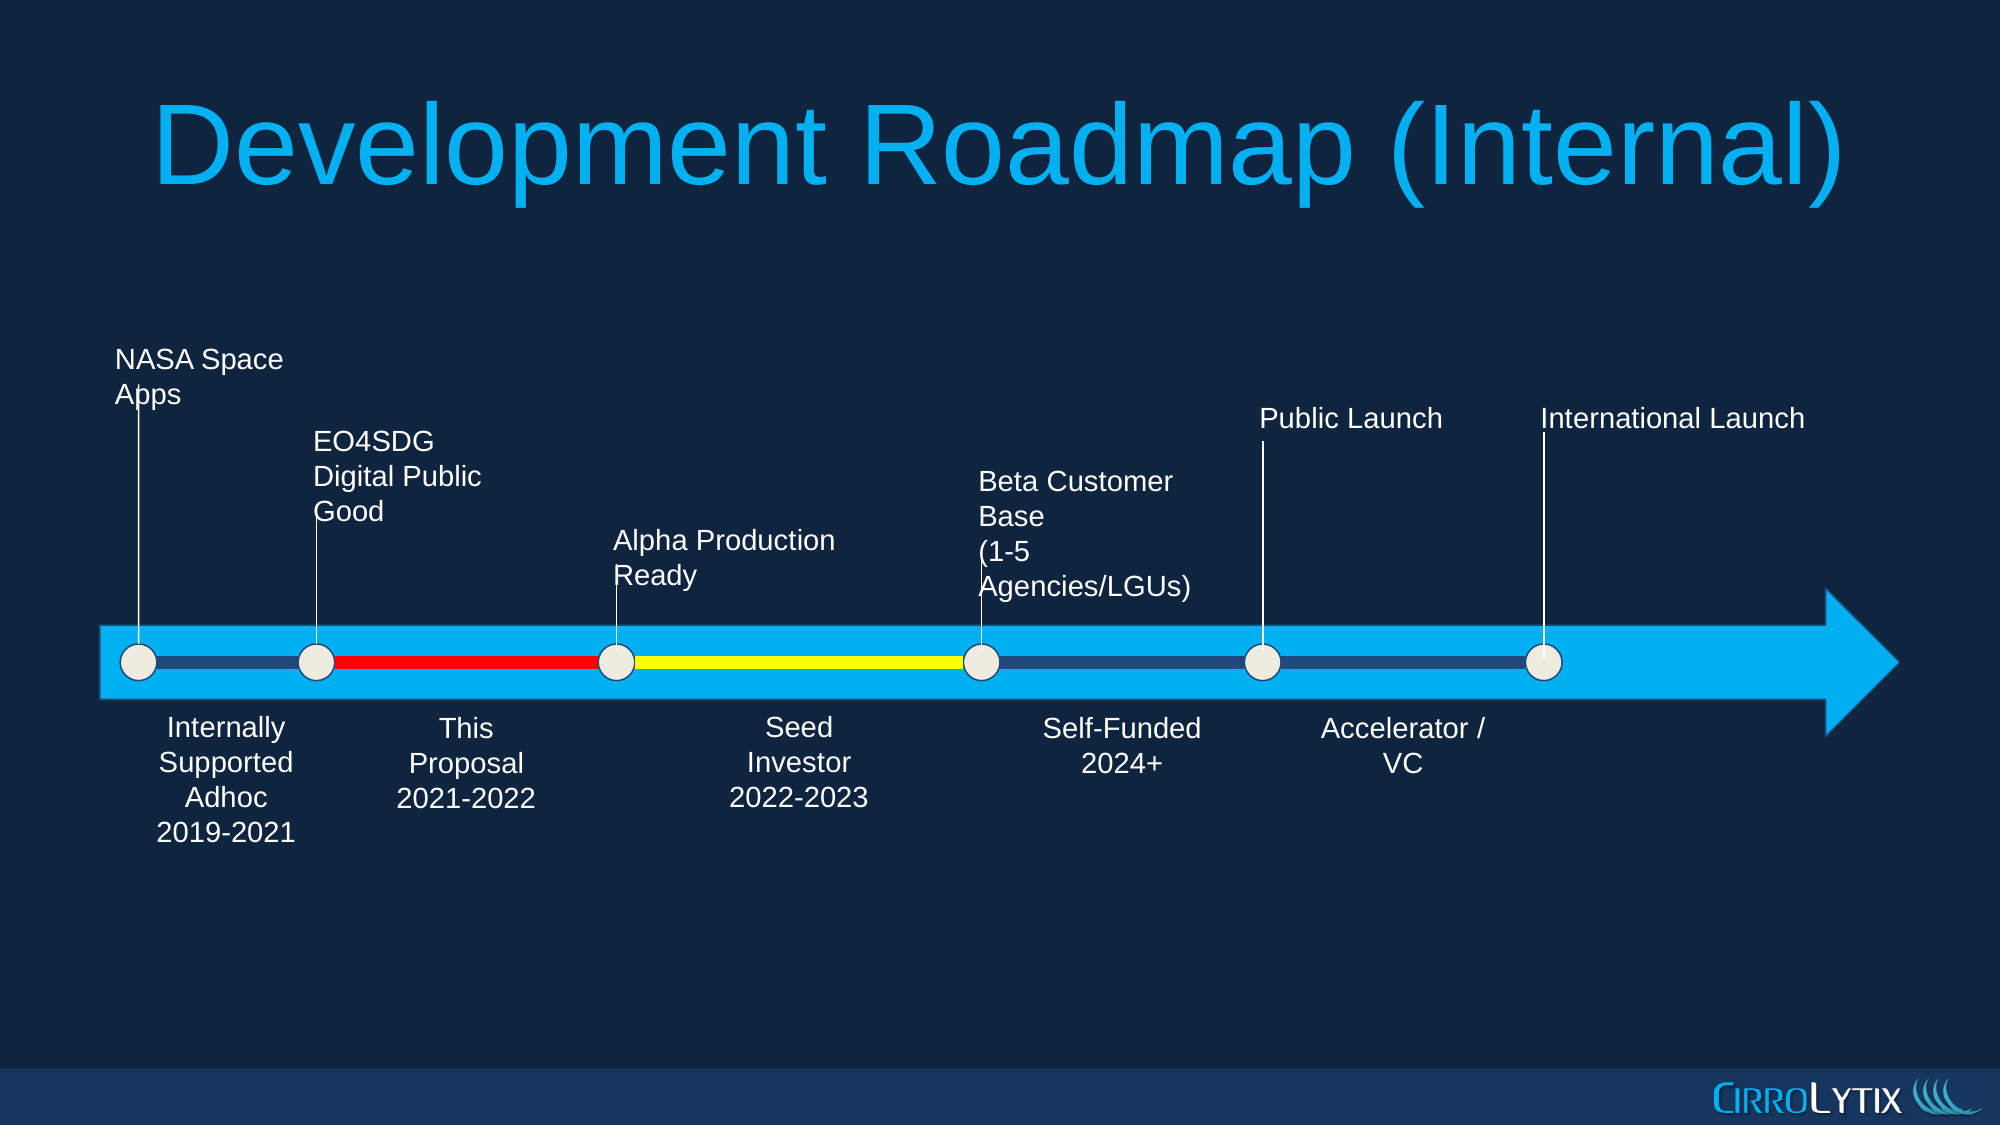

# Development Roadmap (Internal)
NASA Space Apps
Public Launch
International Launch
EO4SDG
Digital Public Good
Beta Customer Base
(1-5 Agencies/LGUs)
Alpha Production Ready

Internally Supported Adhoc
2019-2021
Seed Investor
2022-2023
This Proposal
2021-2022
Self-Funded
2024+
Accelerator / VC